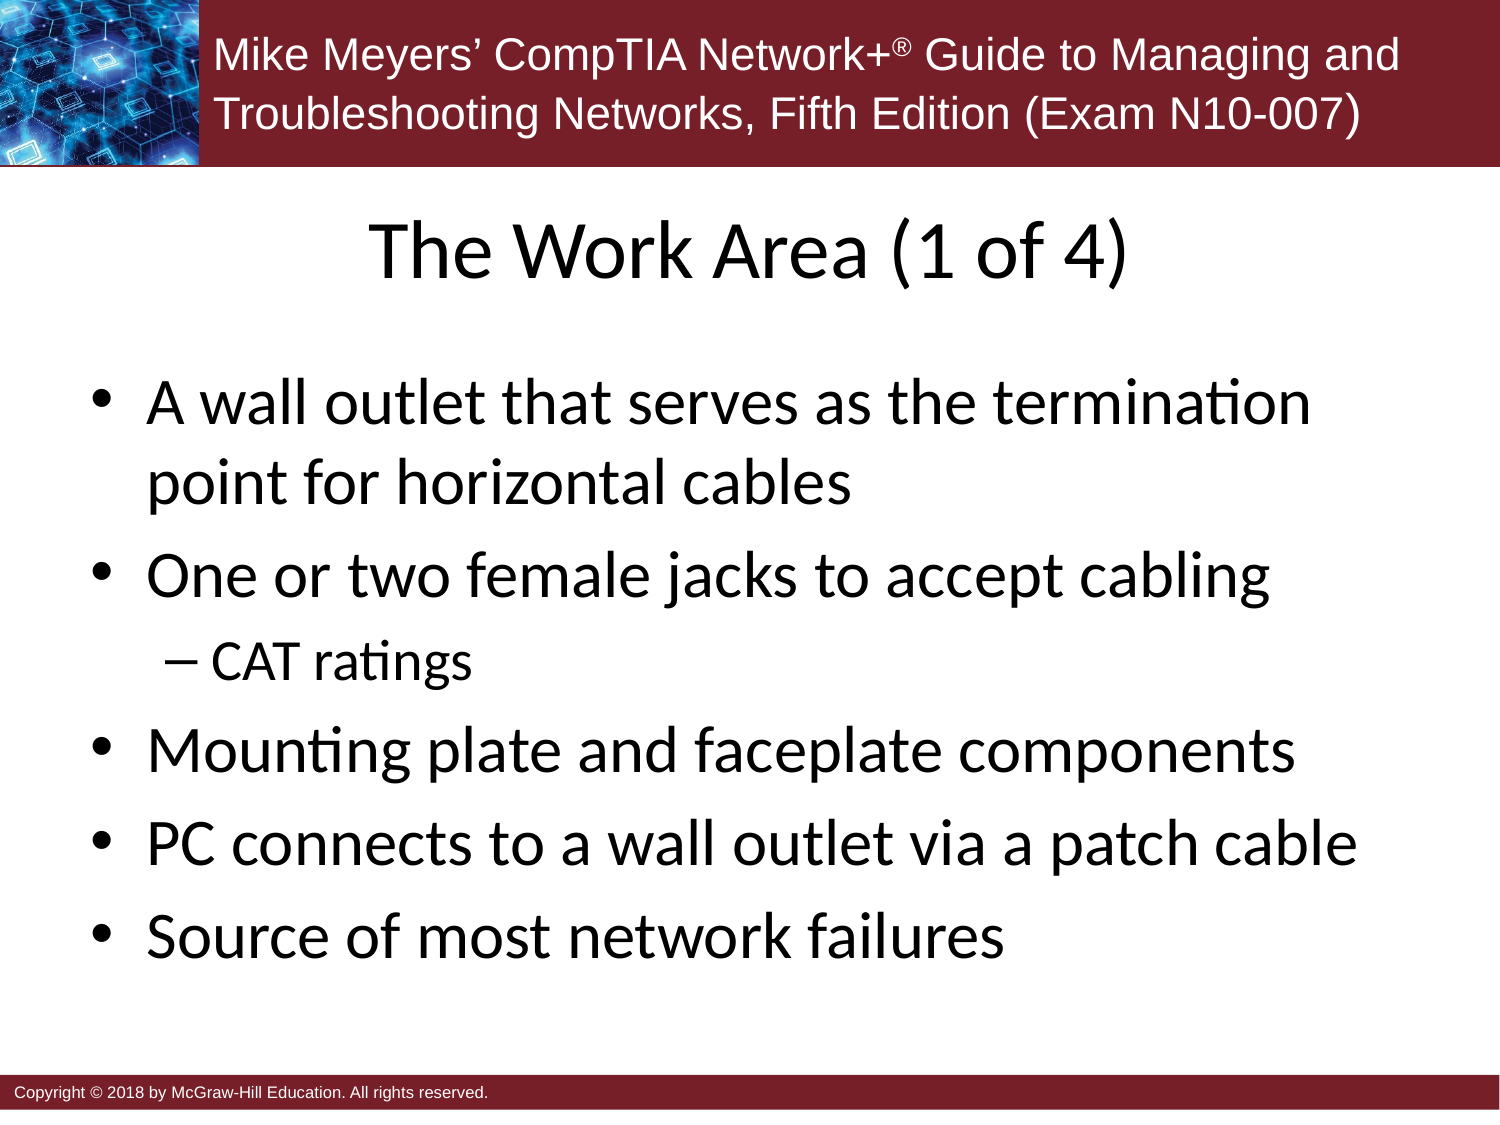

# The Work Area (1 of 4)
A wall outlet that serves as the termination point for horizontal cables
One or two female jacks to accept cabling
CAT ratings
Mounting plate and faceplate components
PC connects to a wall outlet via a patch cable
Source of most network failures